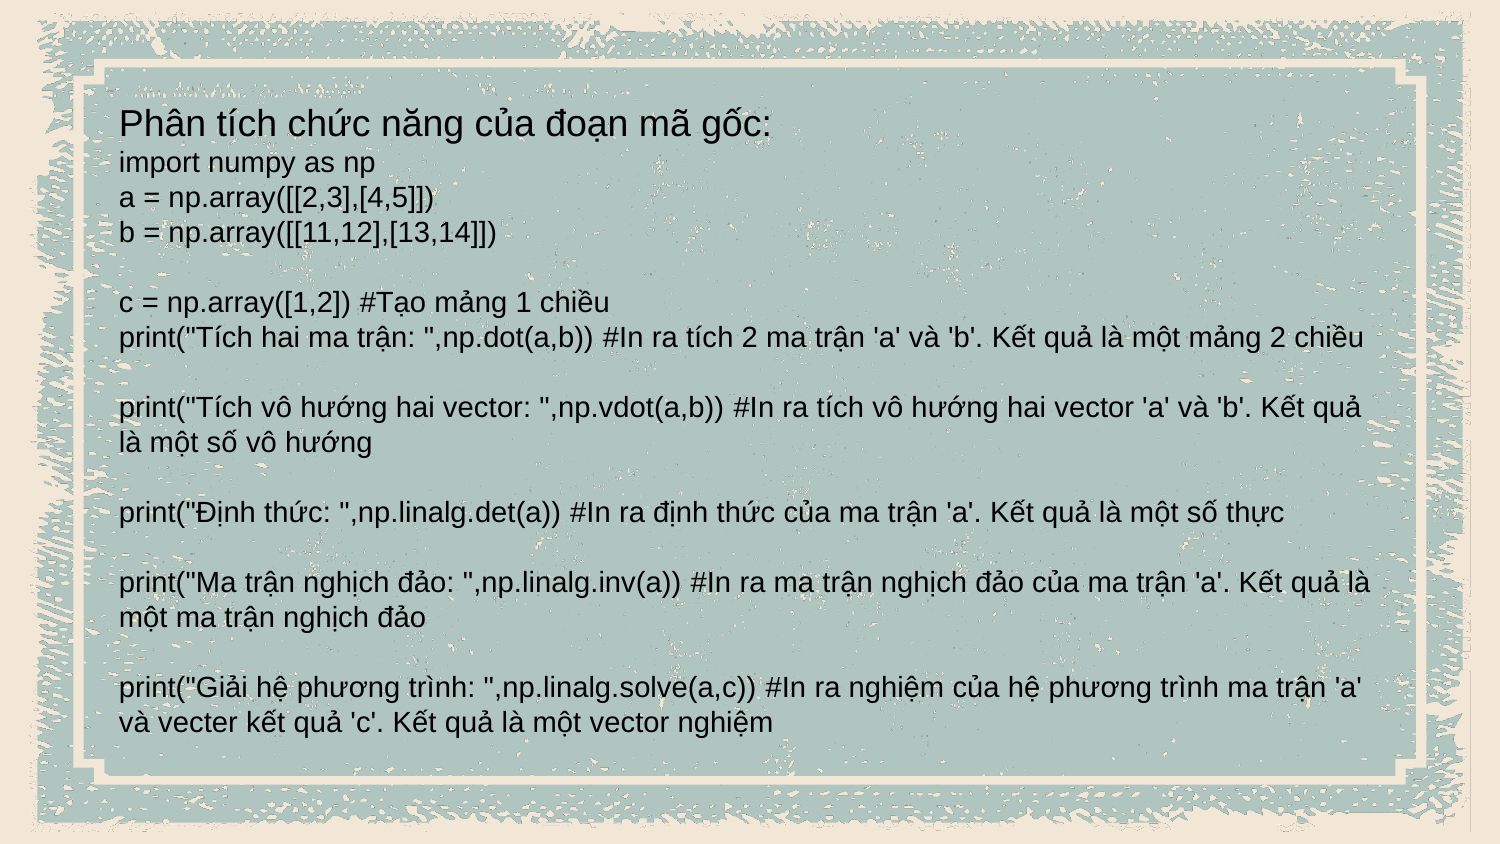

Phân tích chức năng của đoạn mã gốc:
import numpy as np
a = np.array([[2,3],[4,5]])
b = np.array([[11,12],[13,14]])

c = np.array([1,2]) #Tạo mảng 1 chiều
print("Tích hai ma trận: ",np.dot(a,b)) #In ra tích 2 ma trận 'a' và 'b'. Kết quả là một mảng 2 chiều

print("Tích vô hướng hai vector: ",np.vdot(a,b)) #In ra tích vô hướng hai vector 'a' và 'b'. Kết quả là một số vô hướng

print("Định thức: ",np.linalg.det(a)) #In ra định thức của ma trận 'a'. Kết quả là một số thực

print("Ma trận nghịch đảo: ",np.linalg.inv(a)) #In ra ma trận nghịch đảo của ma trận 'a'. Kết quả là một ma trận nghịch đảo

print("Giải hệ phương trình: ",np.linalg.solve(a,c)) #In ra nghiệm của hệ phương trình ma trận 'a' và vecter kết quả 'c'. Kết quả là một vector nghiệm